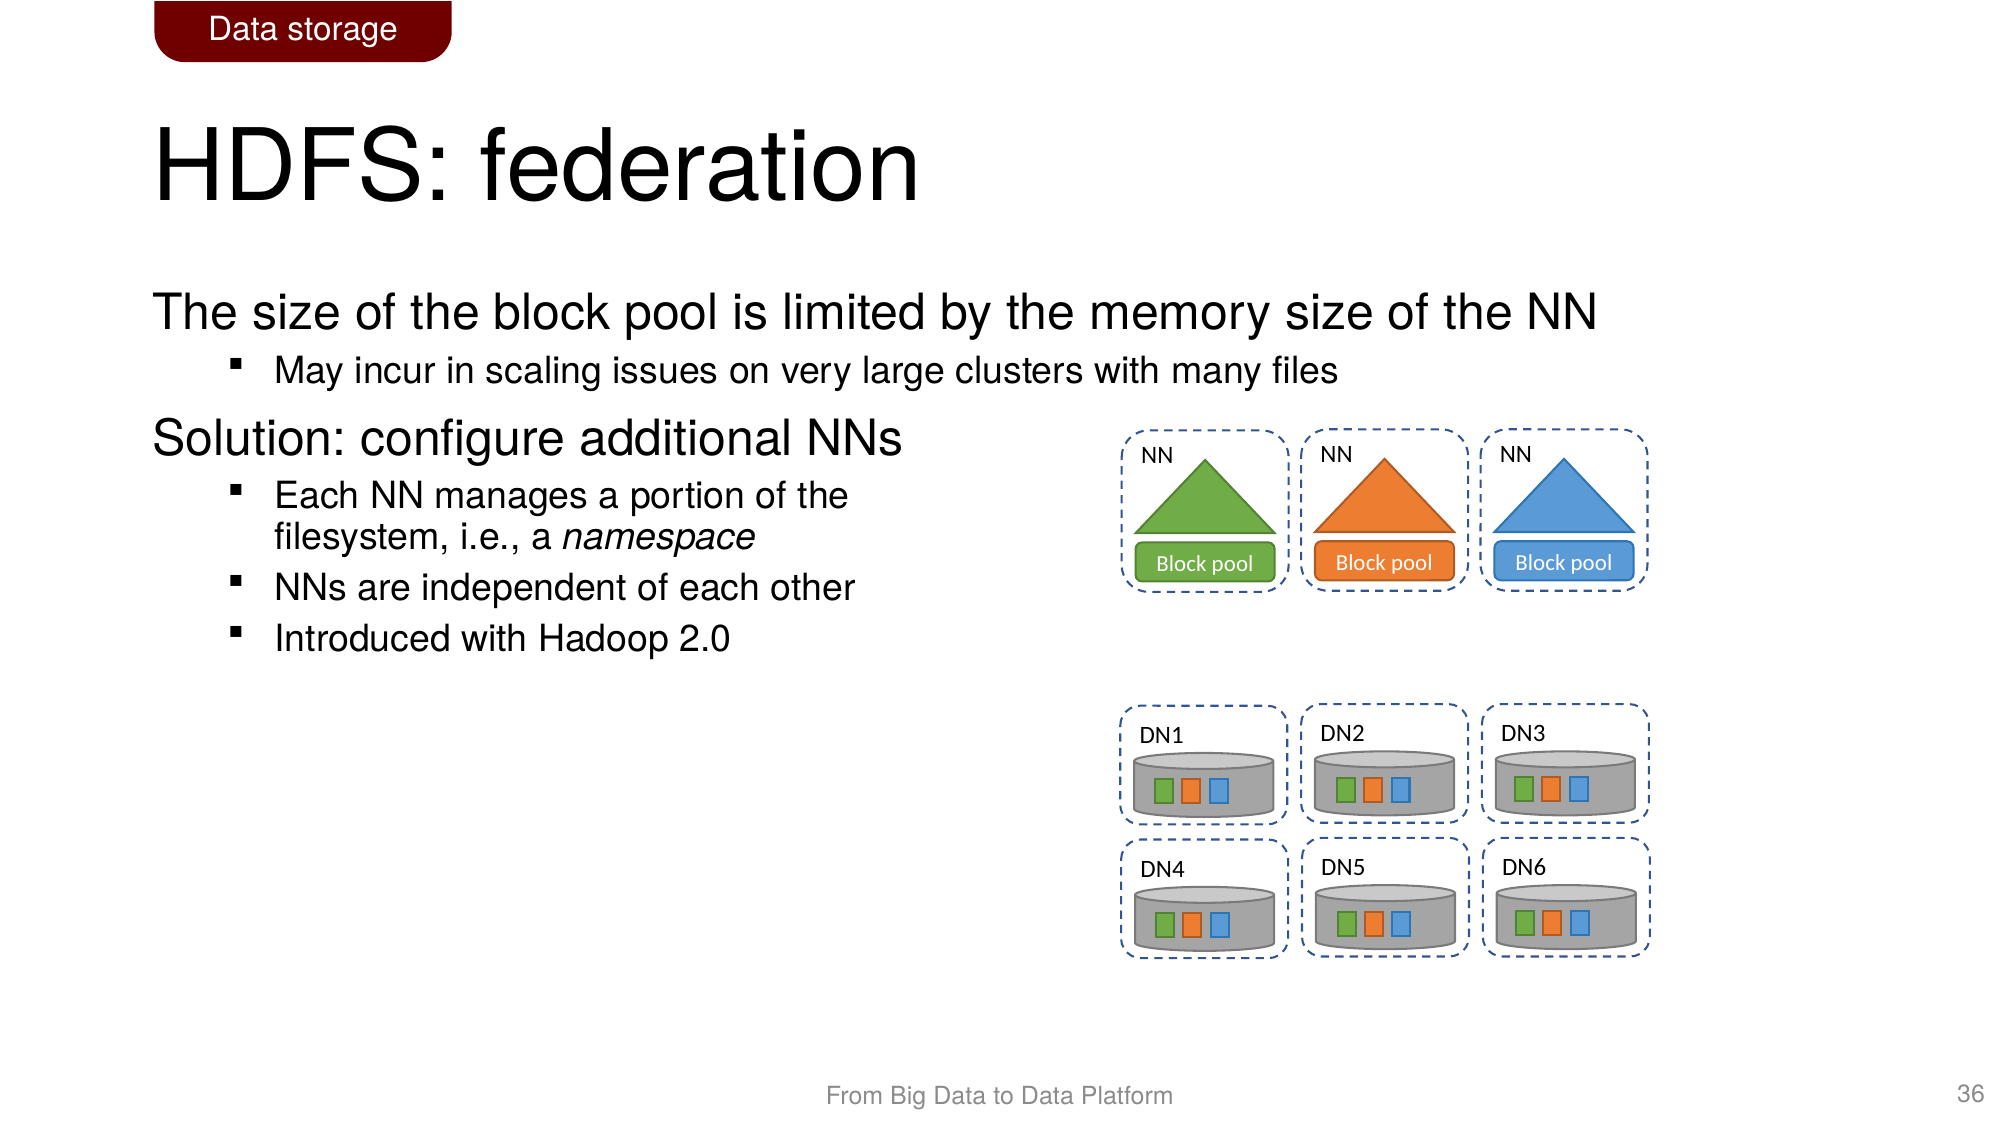

Data storage
# HDFS: federation
The size of the block pool is limited by the memory size of the NN
May incur in scaling issues on very large clusters with many files
Solution: configure additional NNs
Each NN manages a portion of the
filesystem, i.e., a namespace
NNs are independent of each other
Introduced with Hadoop 2.0

NN
NN
NN

Block pool
Block pool
Block pool

DN2
DN3
DN1

DN5
DN6
DN4

36